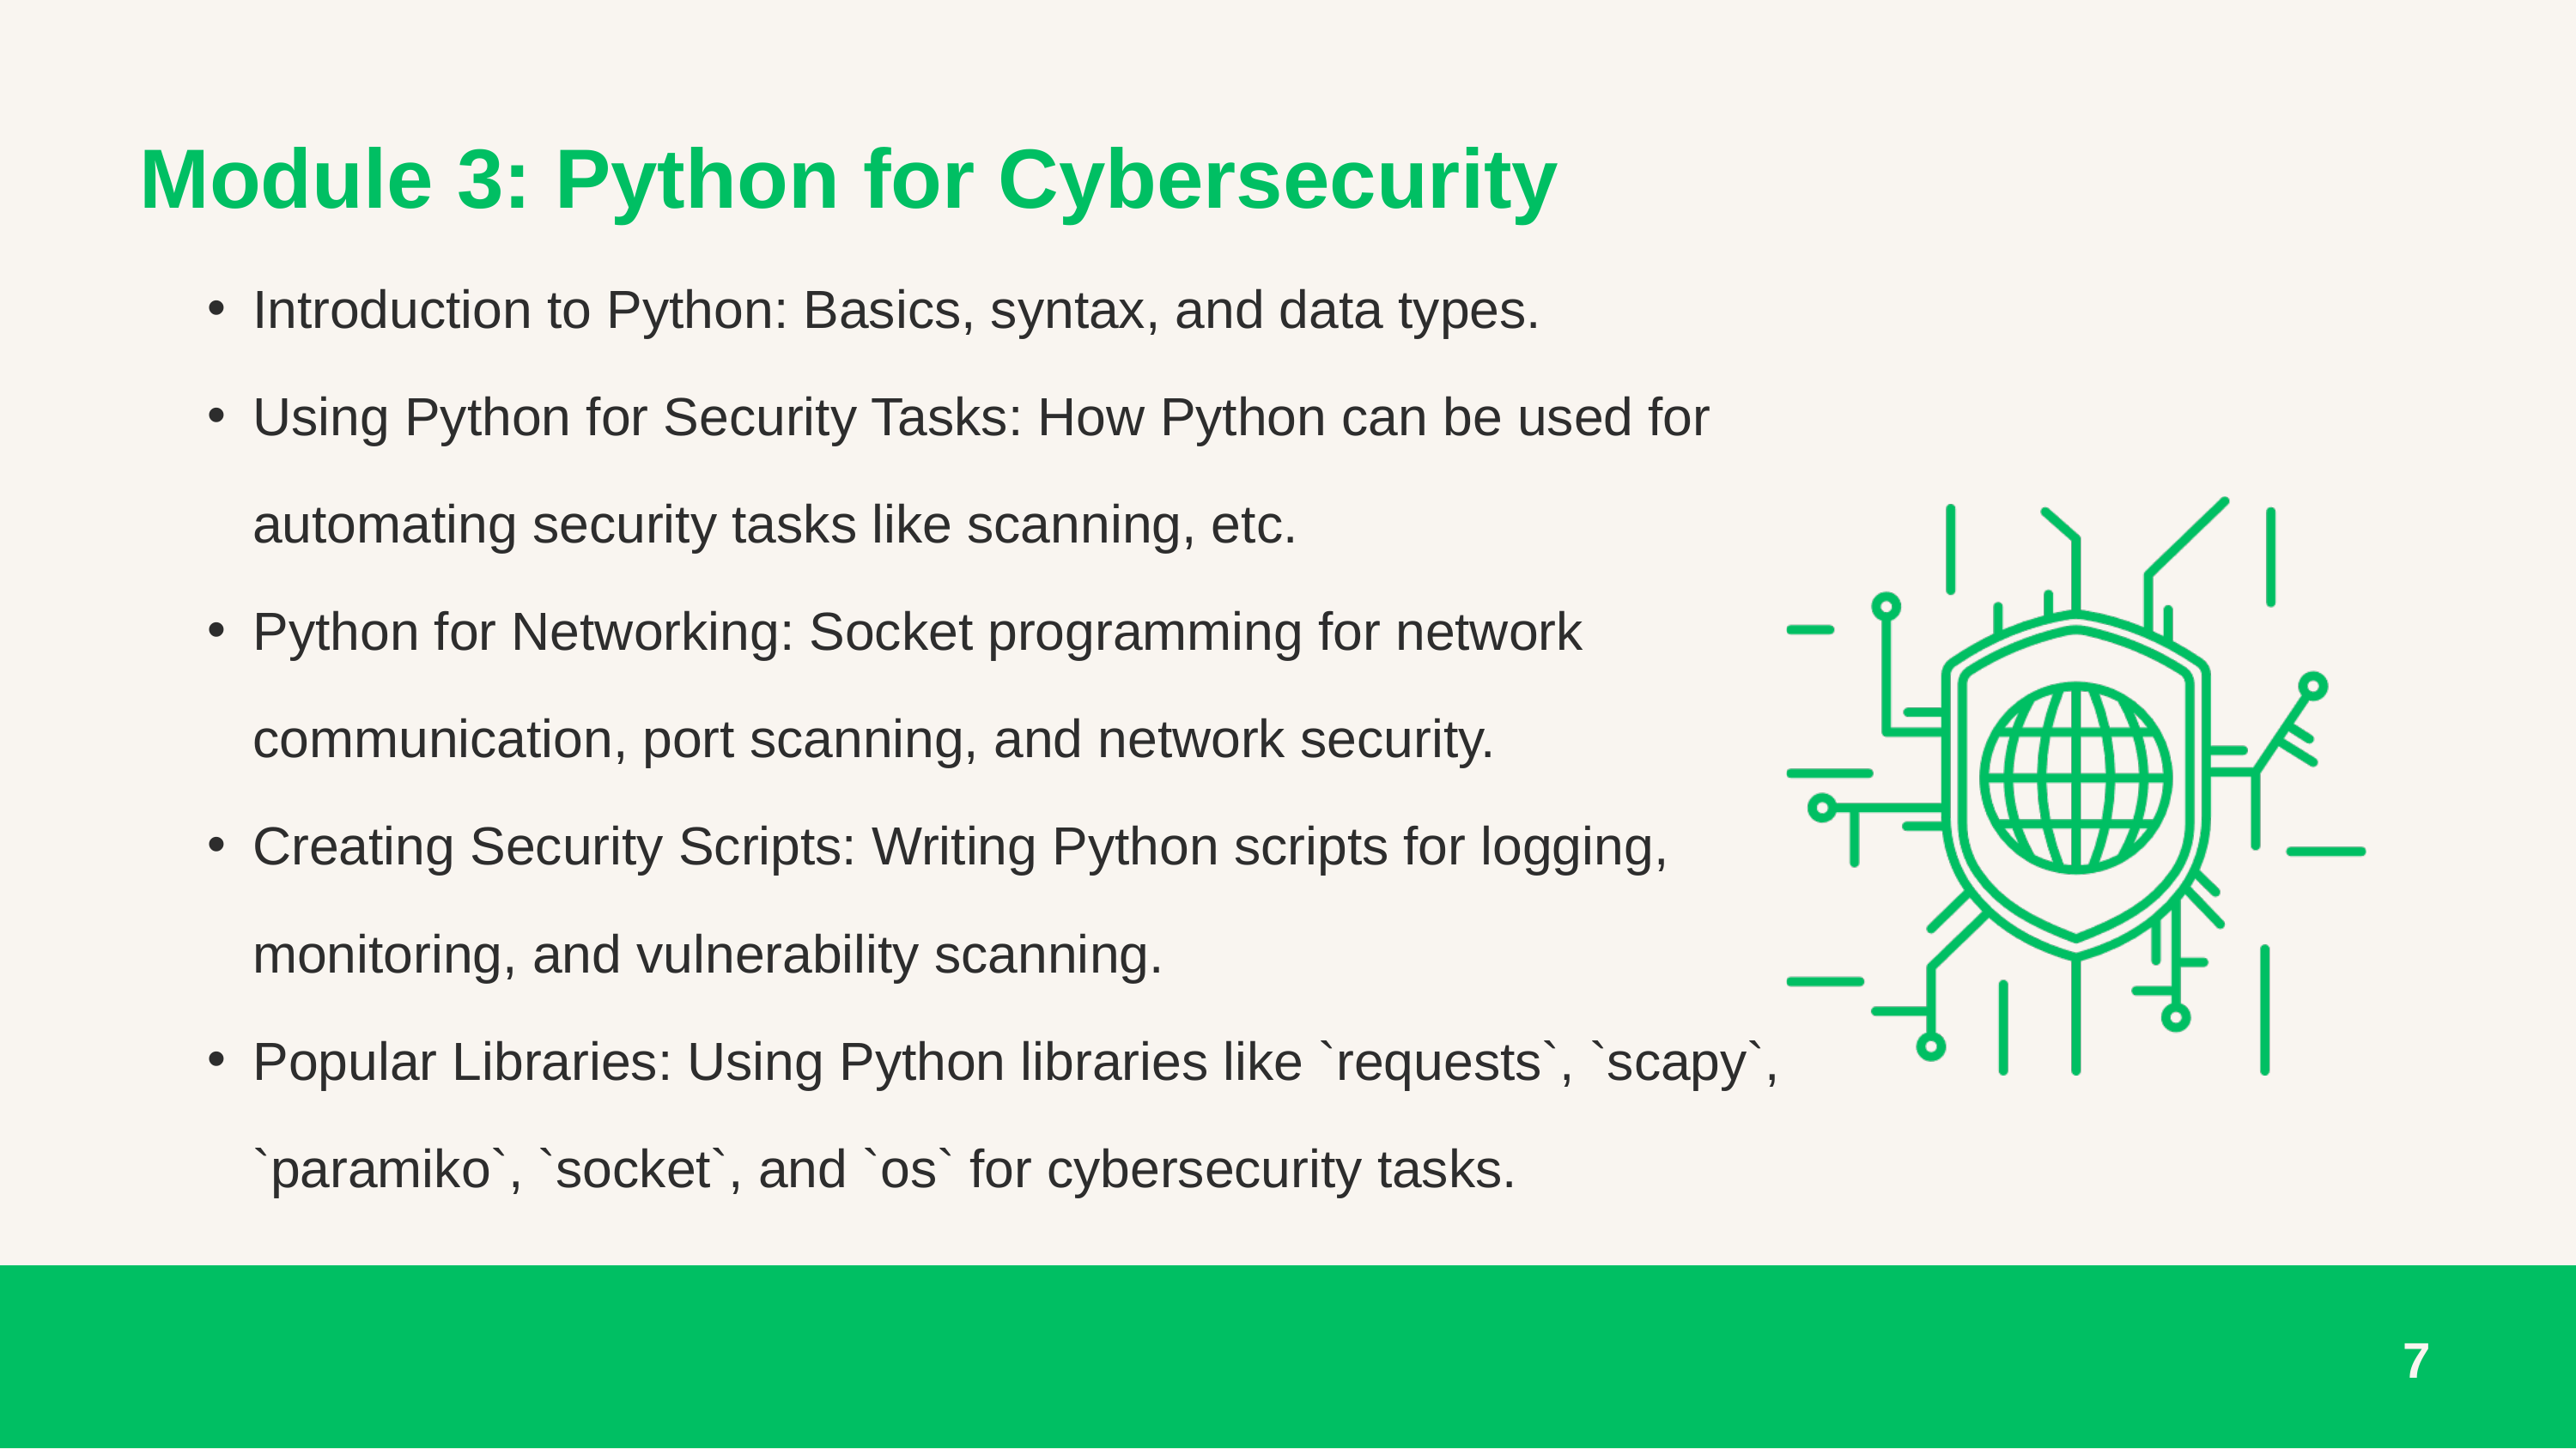

Module 3: Python for Cybersecurity
Introduction to Python: Basics, syntax, and data types.
Using Python for Security Tasks: How Python can be used for automating security tasks like scanning, etc.
Python for Networking: Socket programming for network communication, port scanning, and network security.
Creating Security Scripts: Writing Python scripts for logging, monitoring, and vulnerability scanning.
Popular Libraries: Using Python libraries like `requests`, `scapy`, `paramiko`, `socket`, and `os` for cybersecurity tasks.

7